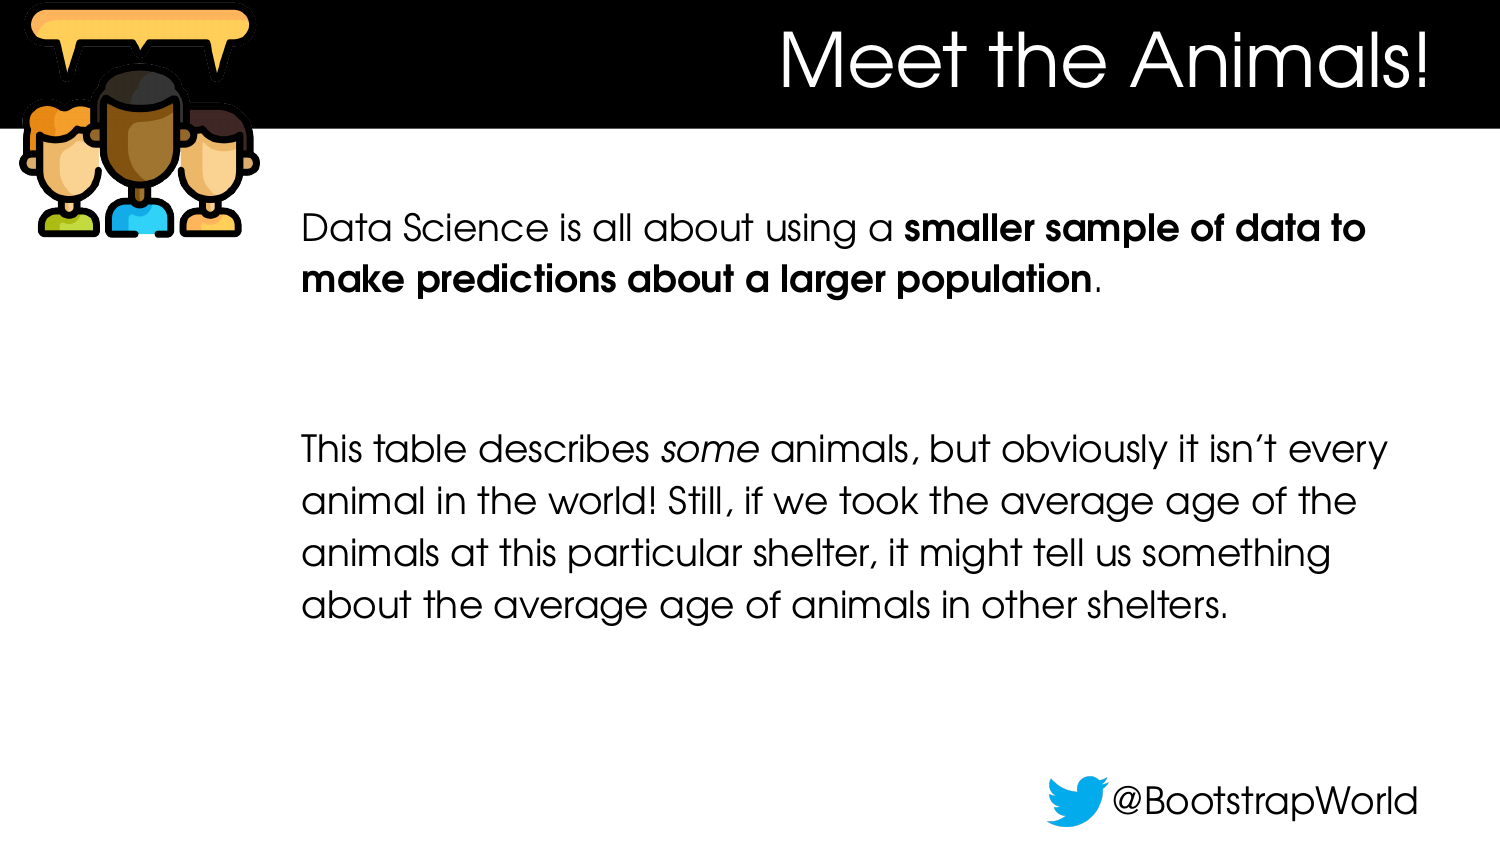

# Meet the Animals!

Data Science is all about using a smaller sample of data to make predictions about a larger population.

This table describes some animals, but obviously it isn’t every animal in the world! Still, if we took the average age of the animals at this particular shelter, it might tell us something about the average age of animals in other shelters.